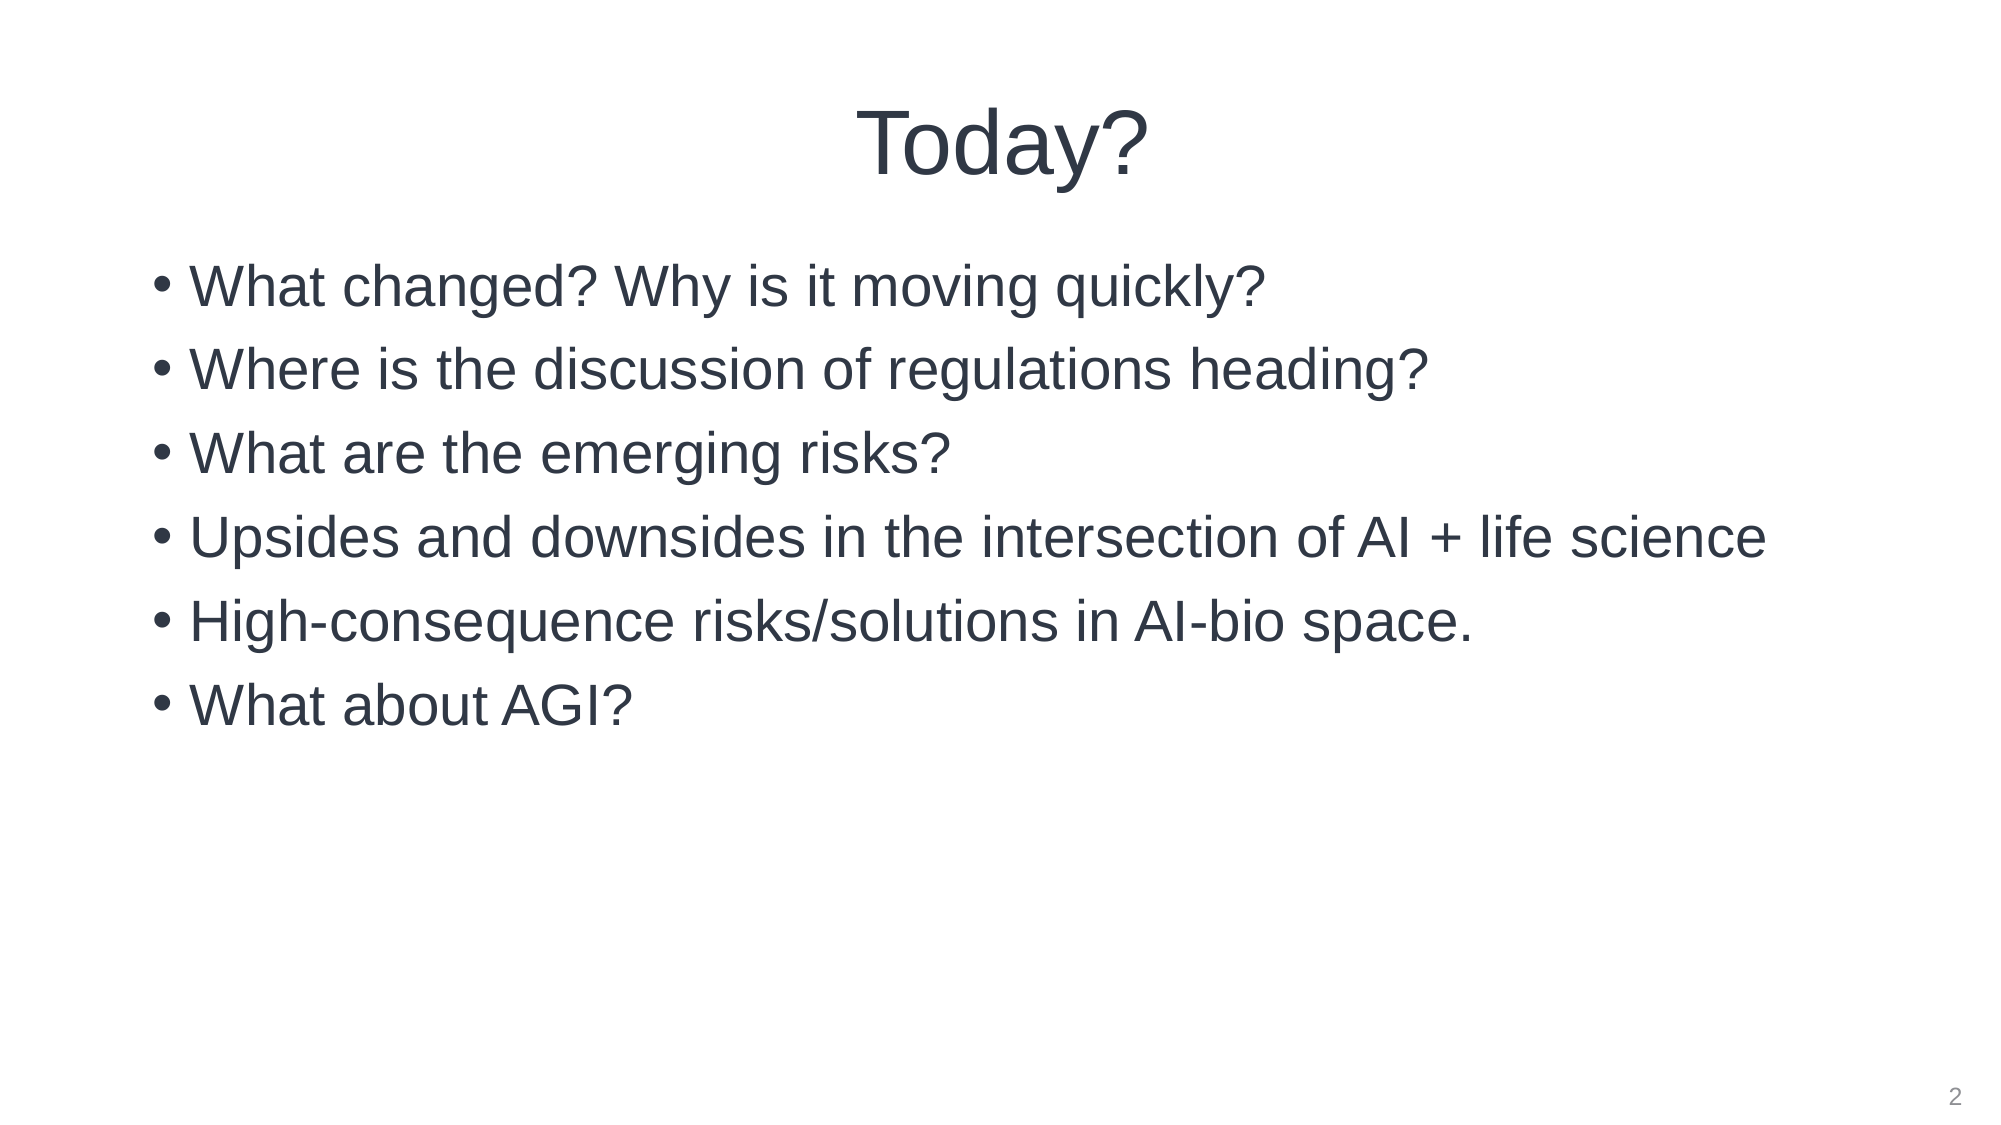

# Today?
What changed? Why is it moving quickly?
Where is the discussion of regulations heading?
What are the emerging risks?
Upsides and downsides in the intersection of AI + life science
High-consequence risks/solutions in AI-bio space.
What about AGI?
2